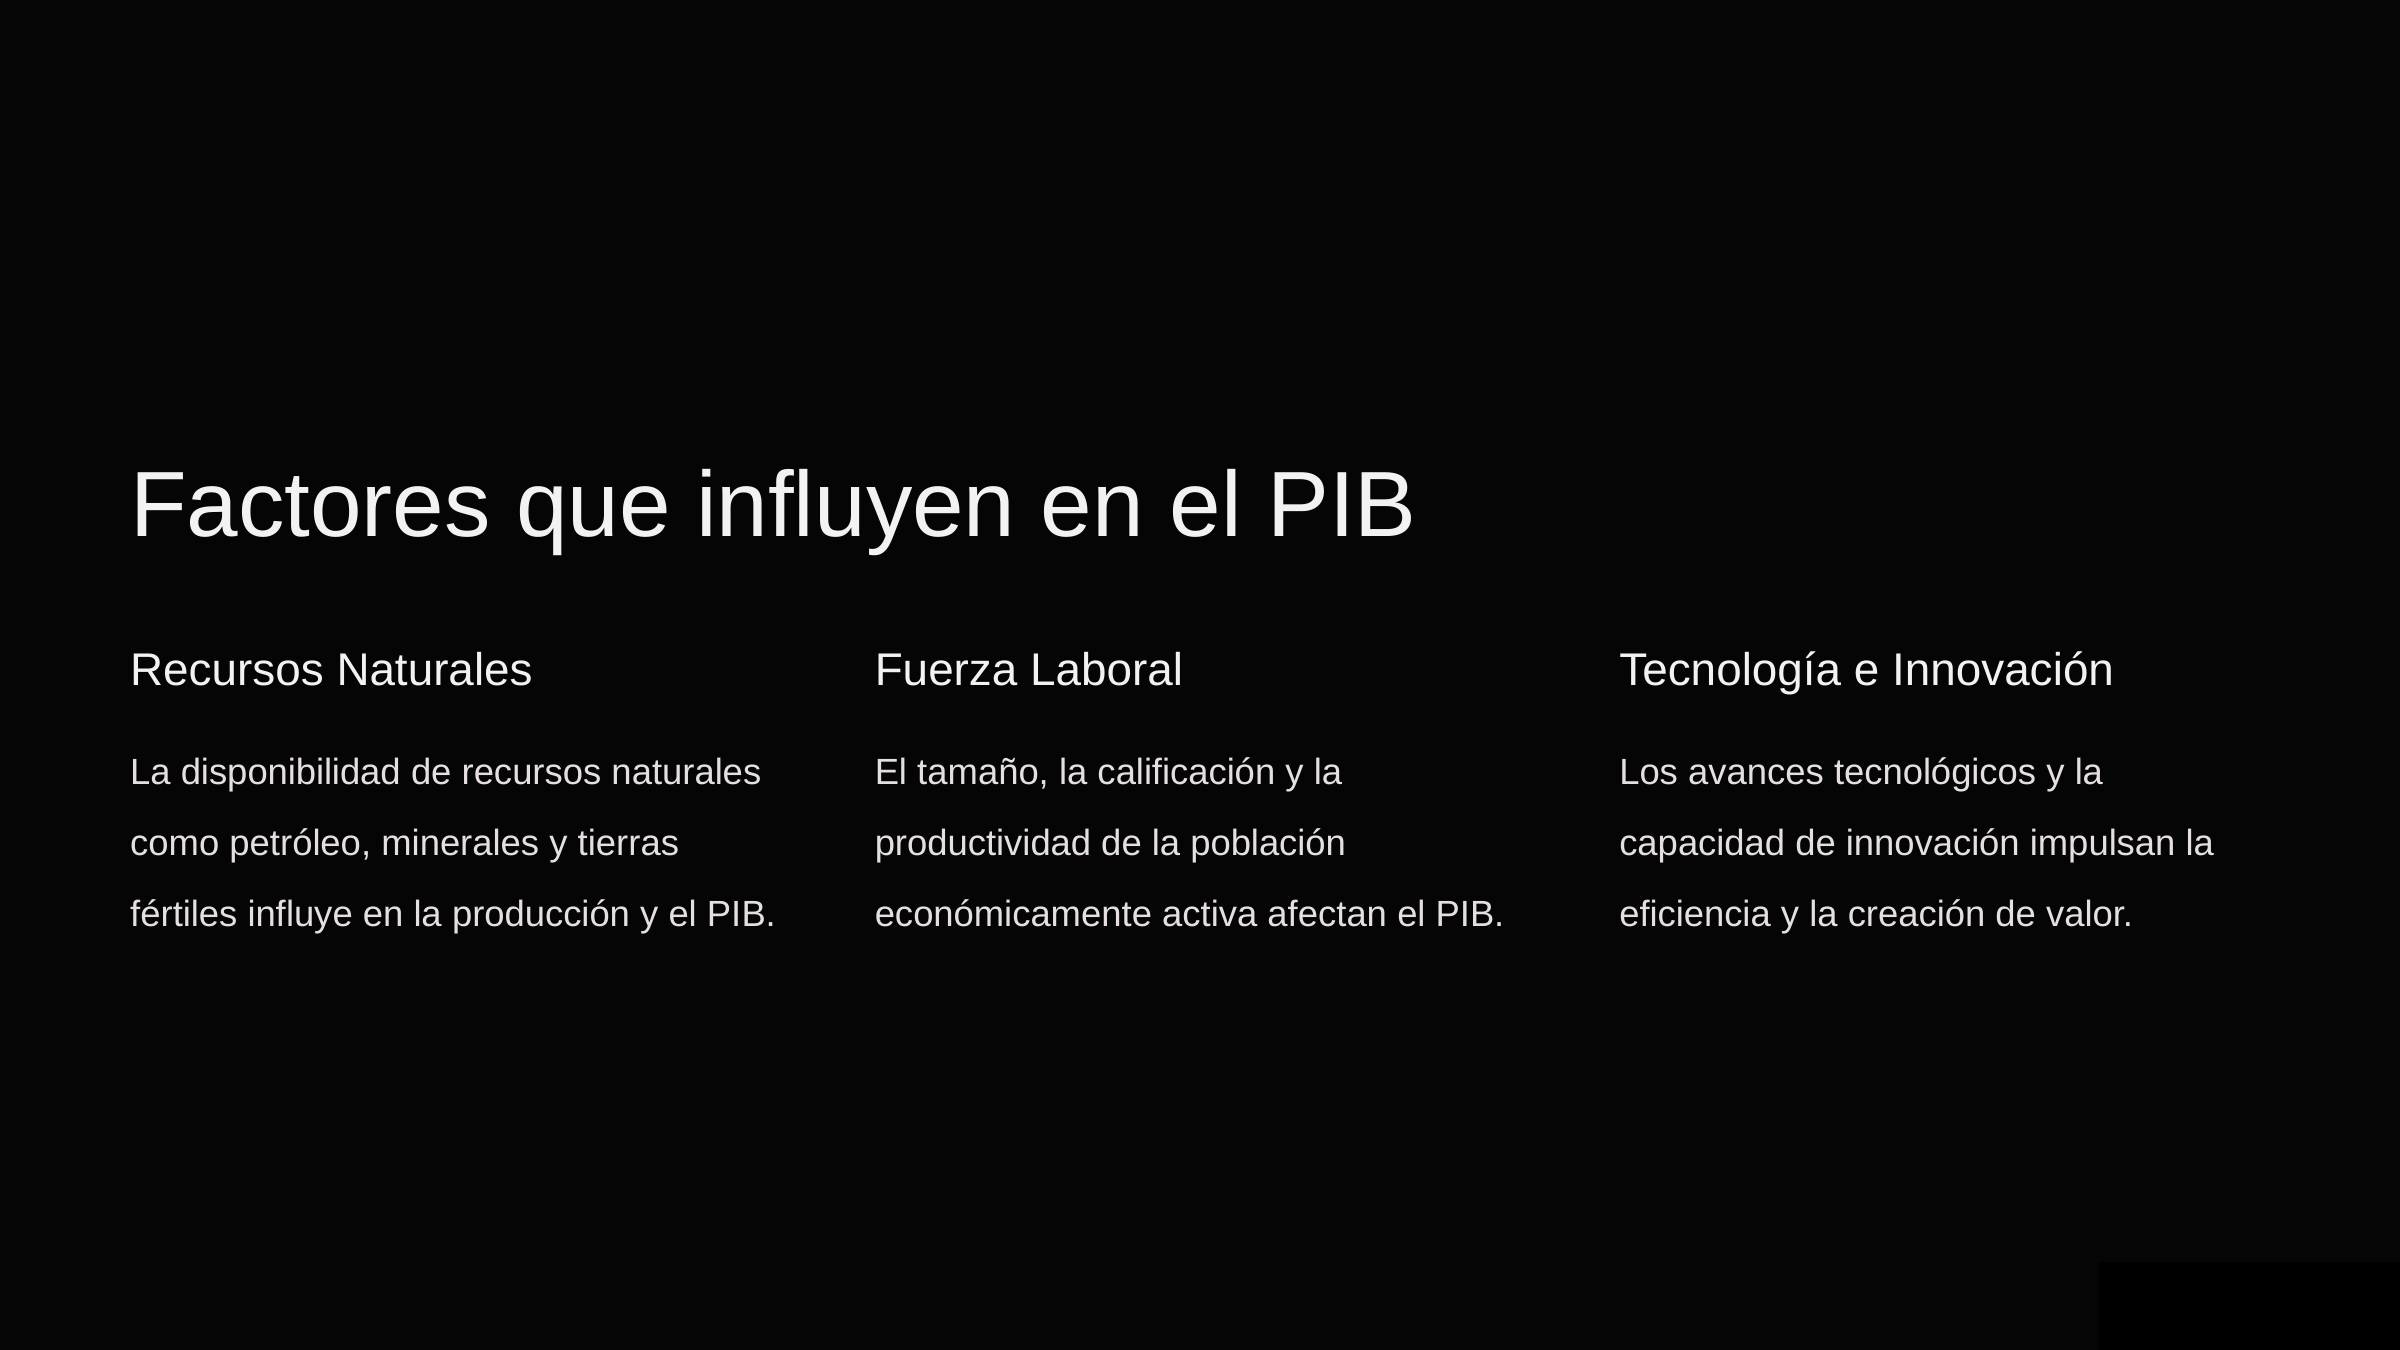

Factores que influyen en el PIB
Recursos Naturales
Fuerza Laboral
Tecnología e Innovación
La disponibilidad de recursos naturales como petróleo, minerales y tierras fértiles influye en la producción y el PIB.
El tamaño, la calificación y la productividad de la población económicamente activa afectan el PIB.
Los avances tecnológicos y la capacidad de innovación impulsan la eficiencia y la creación de valor.